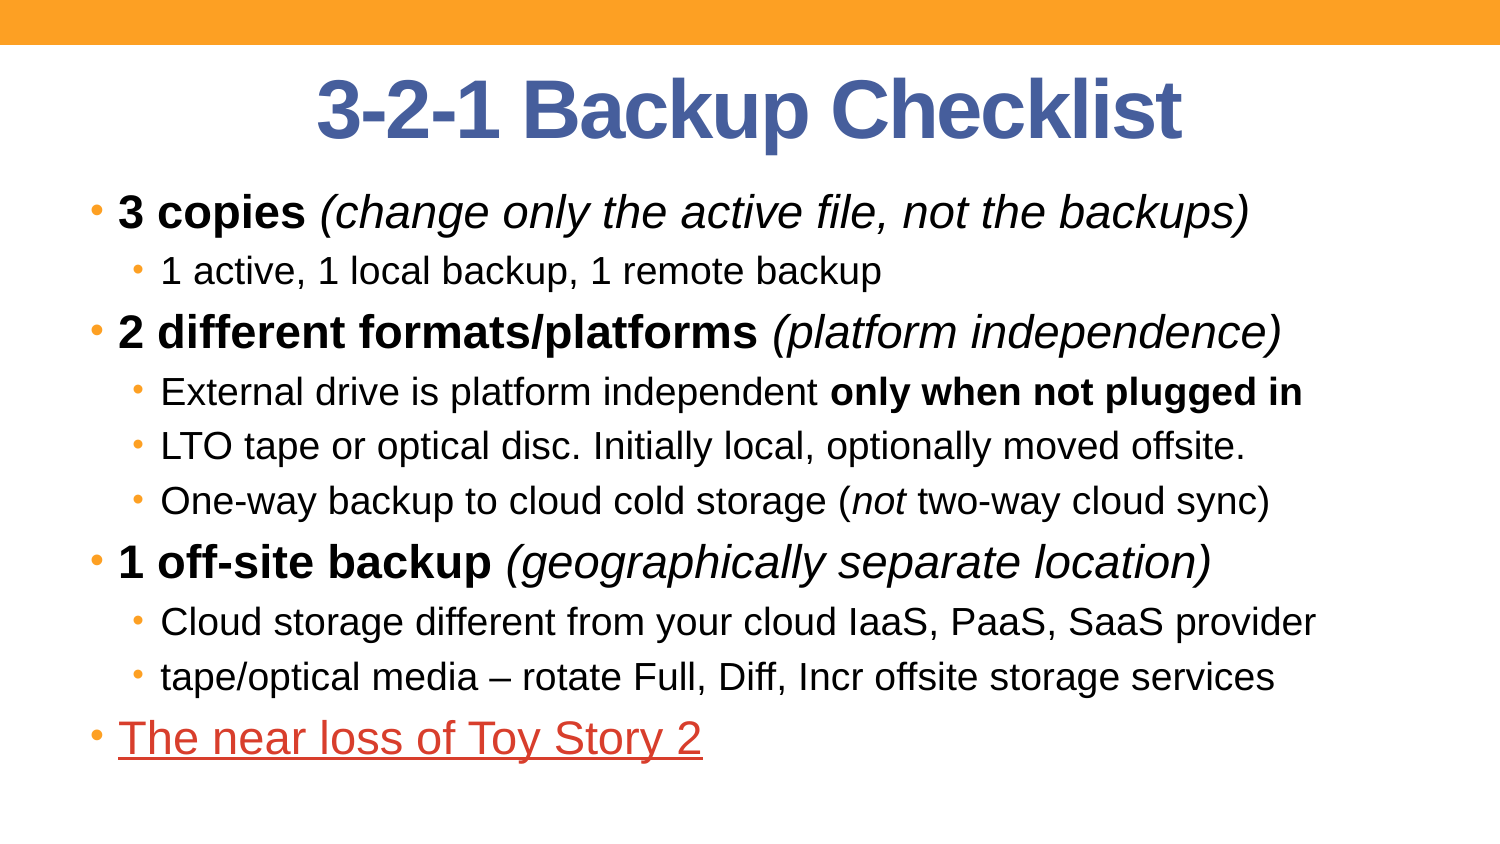

# 3-2-1 Backup Checklist
3 copies (change only the active file, not the backups)
1 active, 1 local backup, 1 remote backup
2 different formats/platforms (platform independence)
External drive is platform independent only when not plugged in
LTO tape or optical disc. Initially local, optionally moved offsite.
One-way backup to cloud cold storage (not two-way cloud sync)
1 off-site backup (geographically separate location)
Cloud storage different from your cloud IaaS, PaaS, SaaS provider
tape/optical media – rotate Full, Diff, Incr offsite storage services
The near loss of Toy Story 2